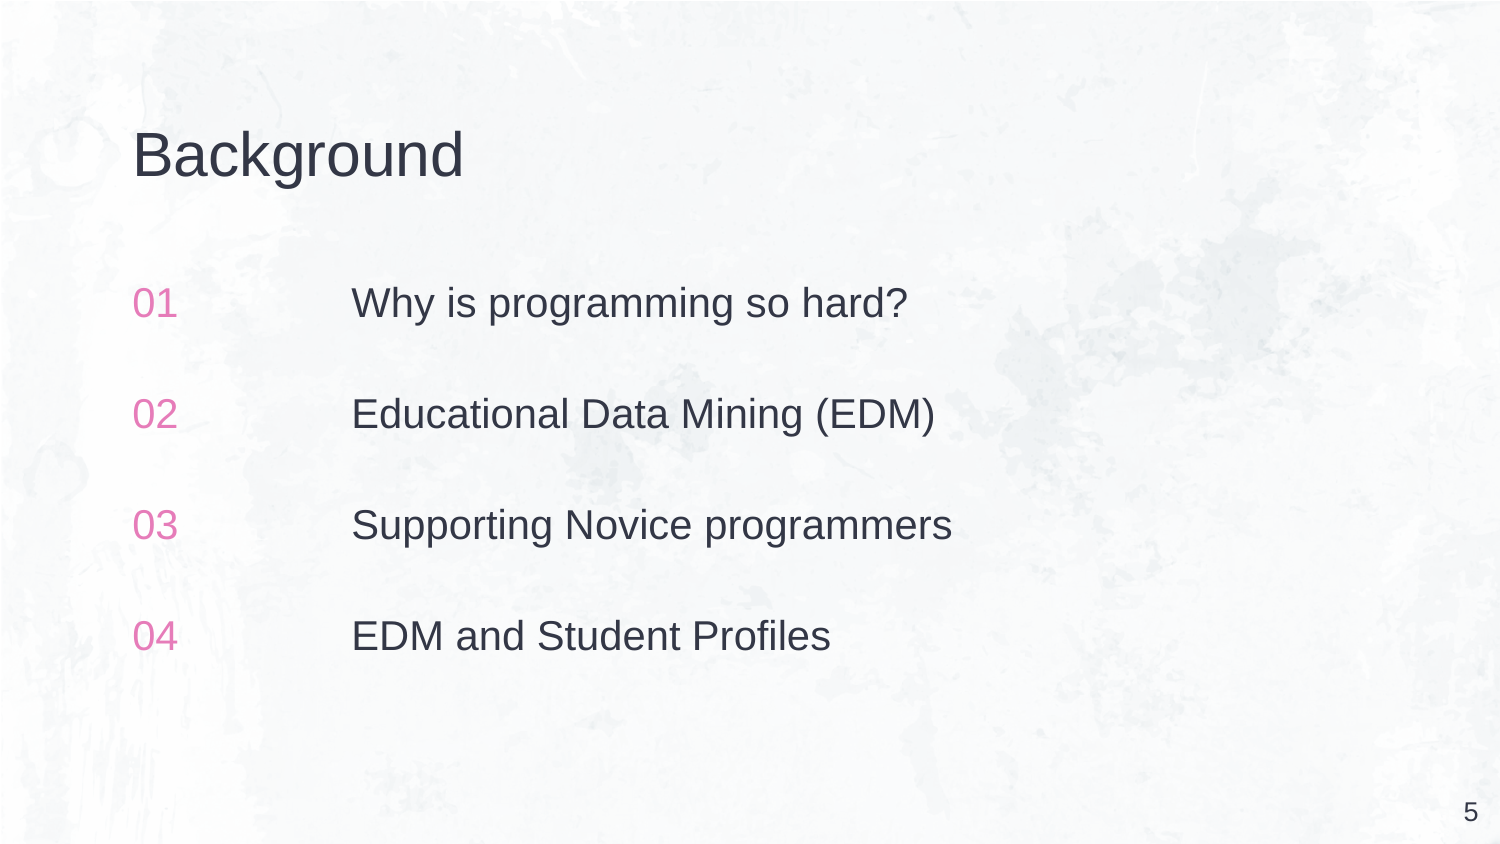

Background
# 01
Why is programming so hard?
02
Educational Data Mining (EDM)
03
Supporting Novice programmers
04
EDM and Student Profiles
5